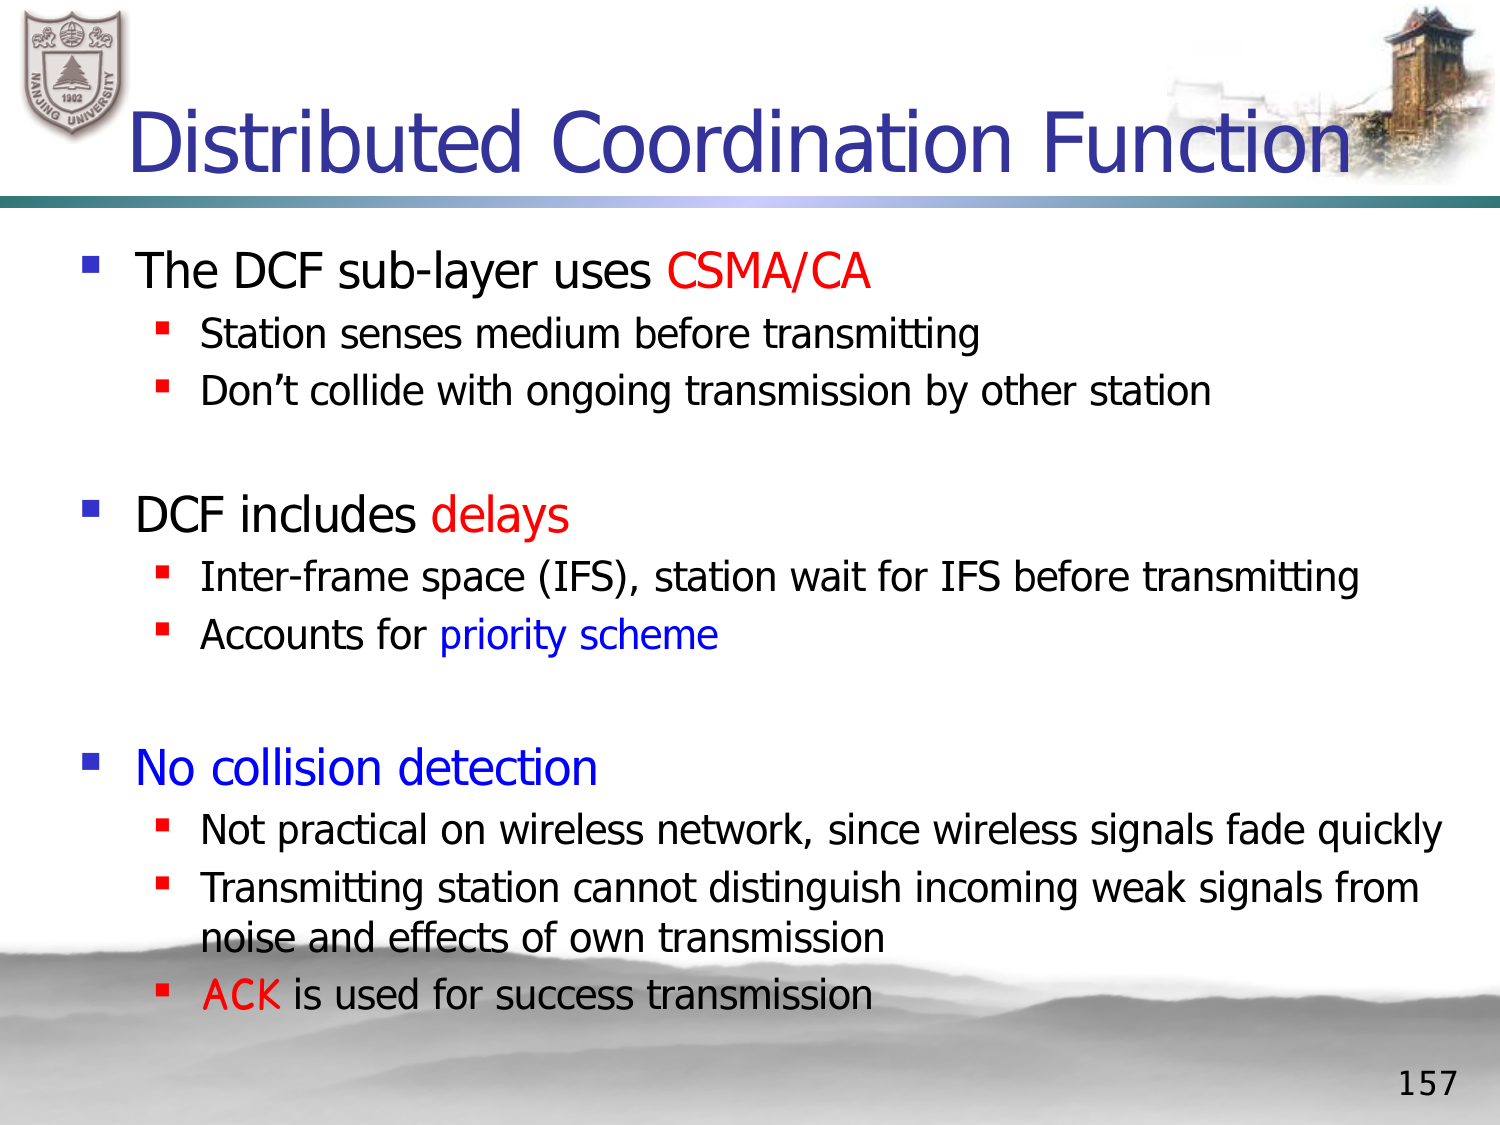

# Distributed Coordination Function
The DCF sub-layer uses CSMA/CA
Station senses medium before transmitting
Don’t collide with ongoing transmission by other station

DCF includes delays
Inter-frame space (IFS), station wait for IFS before transmitting
Accounts for priority scheme

No collision detection
Not practical on wireless network, since wireless signals fade quickly
Transmitting station cannot distinguish incoming weak signals from noise and effects of own transmission
ACK is used for success transmission
157